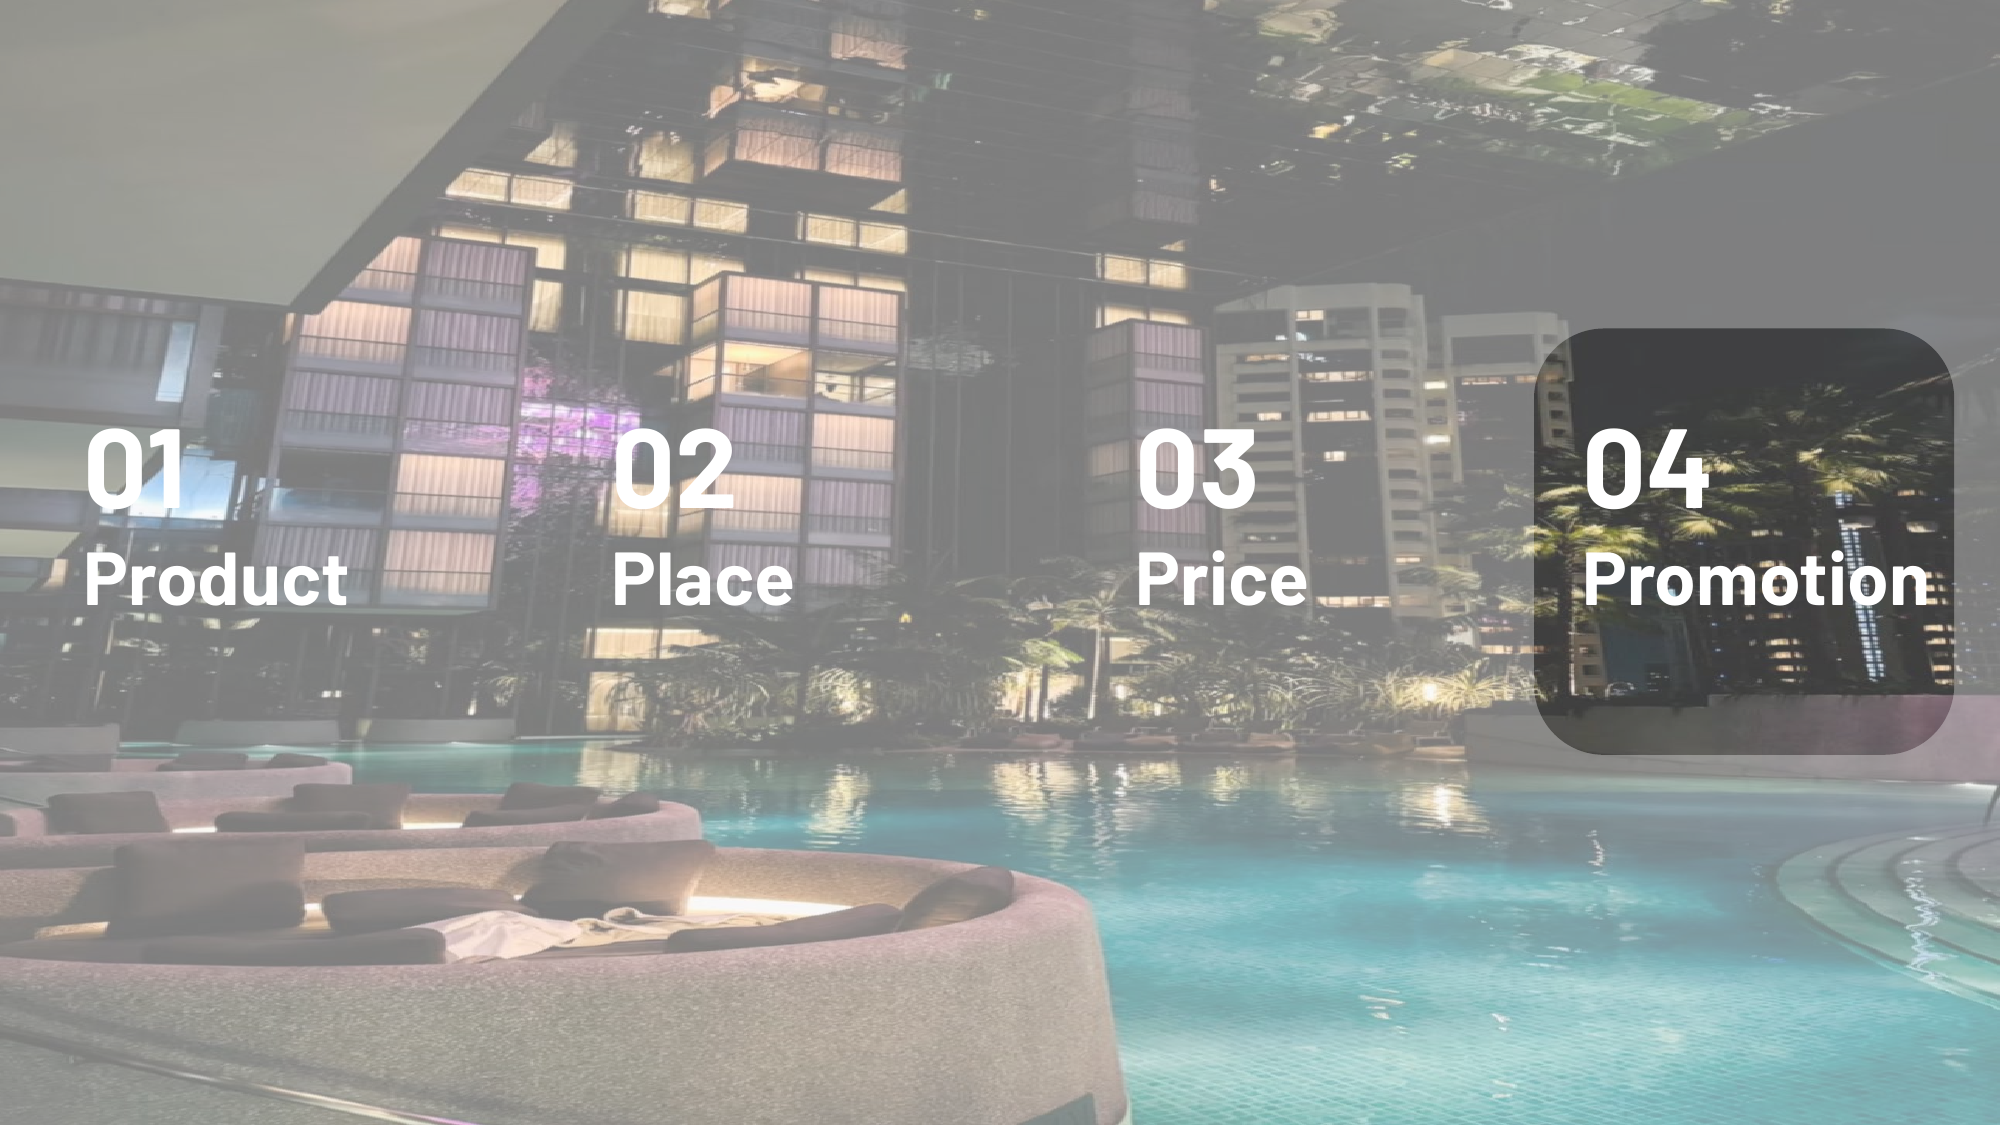

01
Product
02
Place
03
Price

04
Promotion